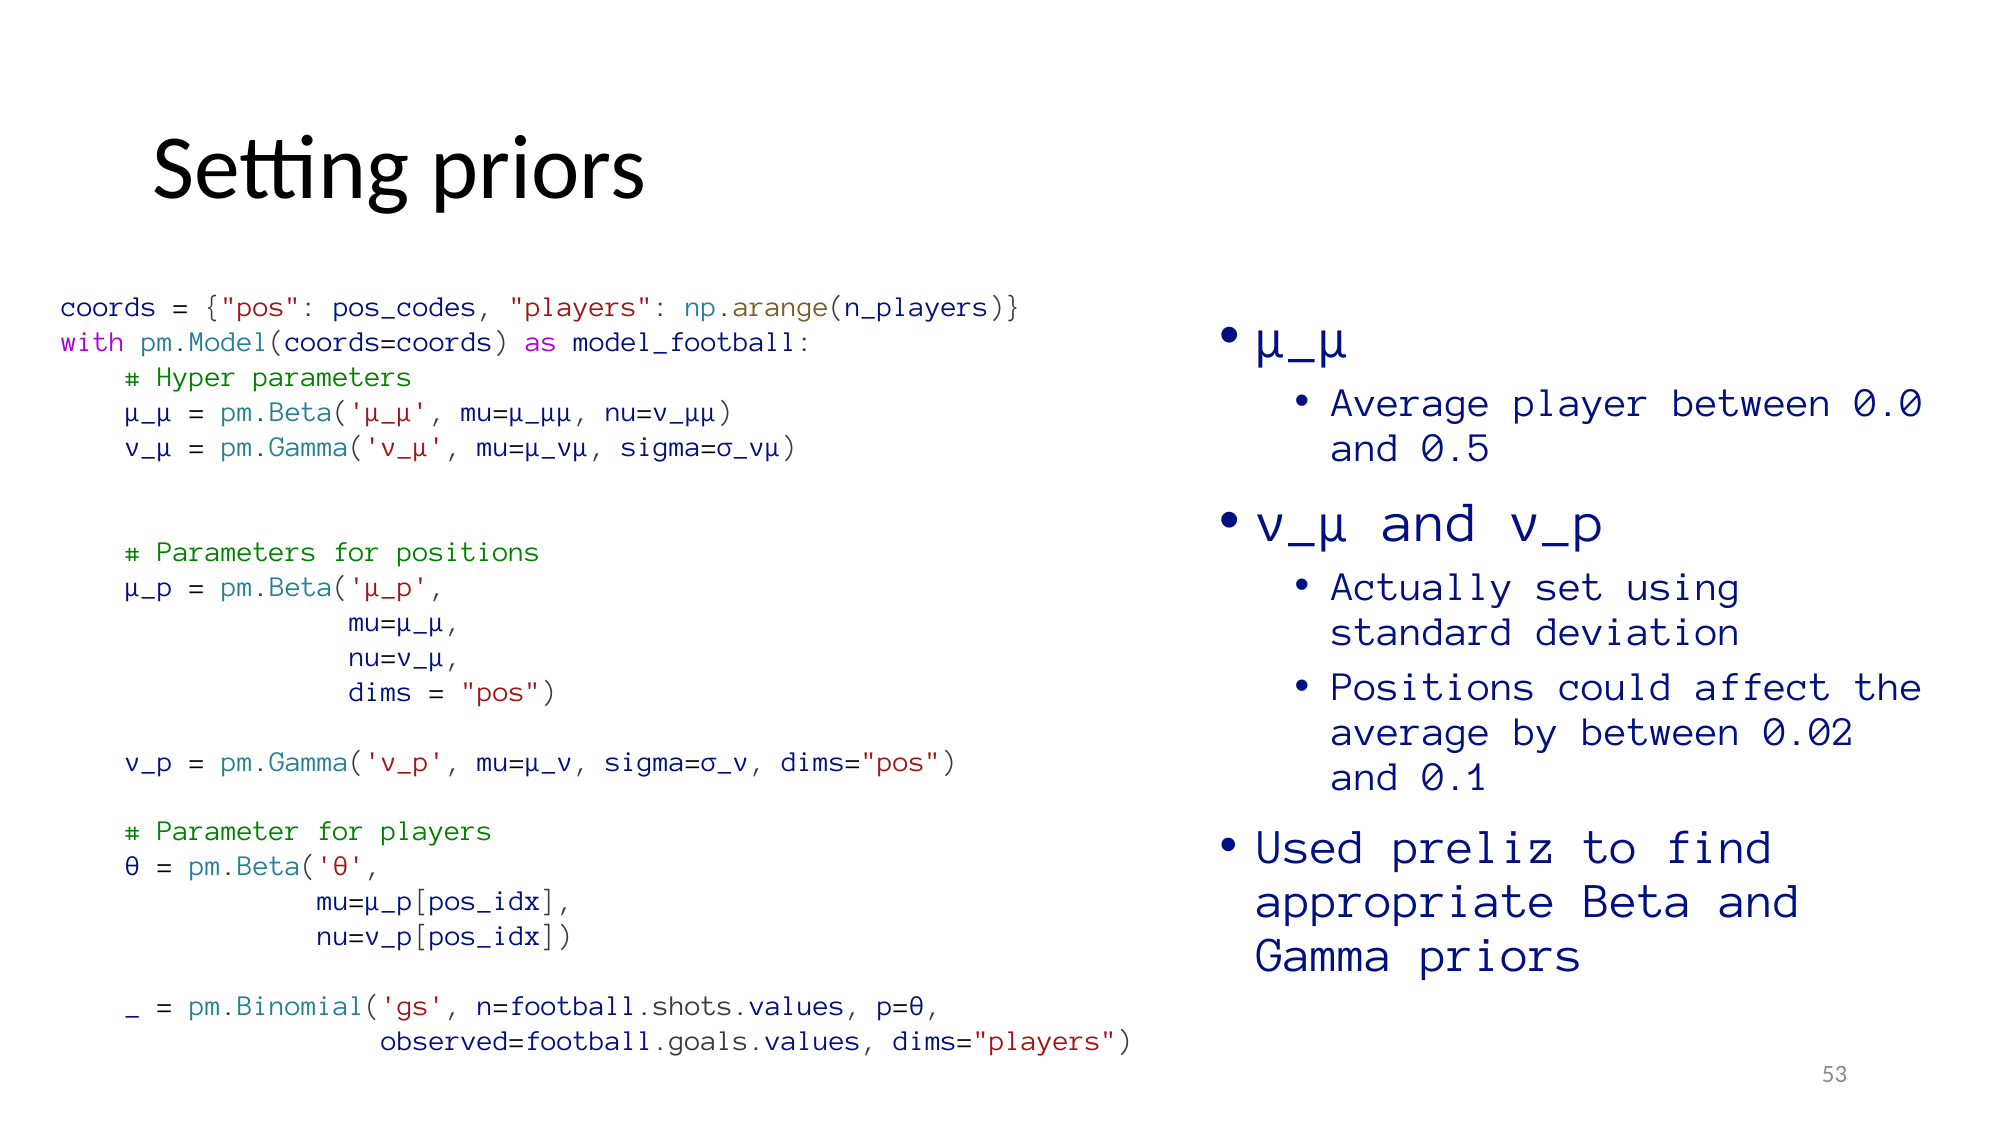

# Setting priors
coords = {"pos": pos_codes, "players": np.arange(n_players)}
with pm.Model(coords=coords) as model_football:
    # Hyper parameters
    μ_μ = pm.Beta('μ_μ', mu=μ_μμ, nu=ν_μμ)
    ν_μ = pm.Gamma('ν_μ', mu=μ_νμ, sigma=σ_νμ)

    # Parameters for positions
    μ_p = pm.Beta('μ_p',
                  mu=μ_μ,
                  nu=ν_μ,
                  dims = "pos")

    ν_p = pm.Gamma('ν_p', mu=μ_ν, sigma=σ_ν, dims="pos")

    # Parameter for players
    θ = pm.Beta('θ',
                mu=μ_p[pos_idx],
                nu=ν_p[pos_idx])

    _ = pm.Binomial('gs', n=football.shots.values, p=θ,
                    observed=football.goals.values, dims="players")
μ_μ
Average player between 0.0 and 0.5
ν_μ and ν_p
Actually set using standard deviation
Positions could affect the average by between 0.02 and 0.1
Used preliz to find appropriate Beta and Gamma priors

53